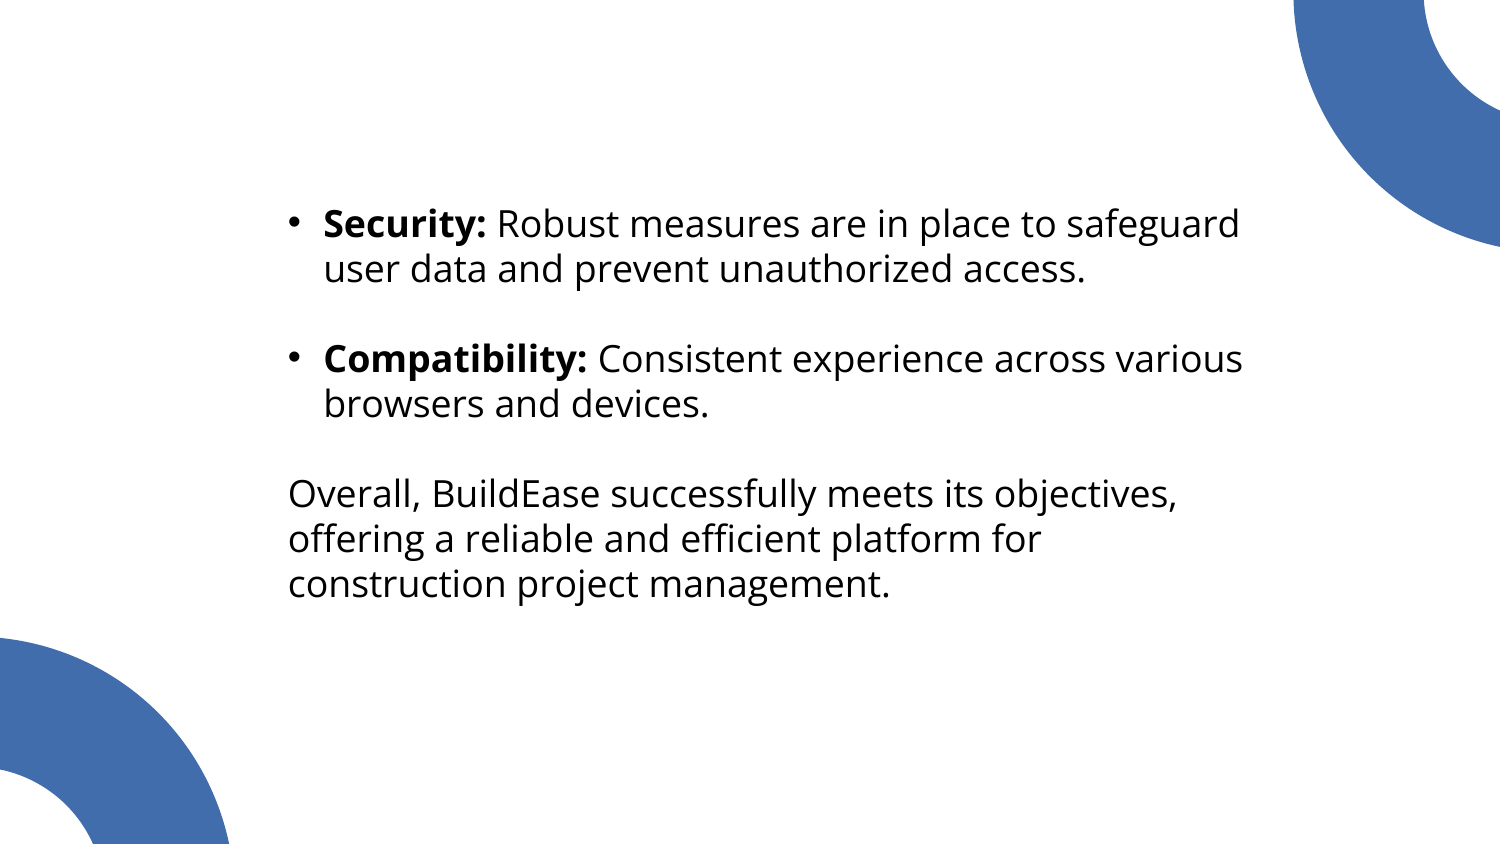

Security: Robust measures are in place to safeguard user data and prevent unauthorized access.

Compatibility: Consistent experience across various browsers and devices.

Overall, BuildEase successfully meets its objectives, offering a reliable and efficient platform for construction project management.